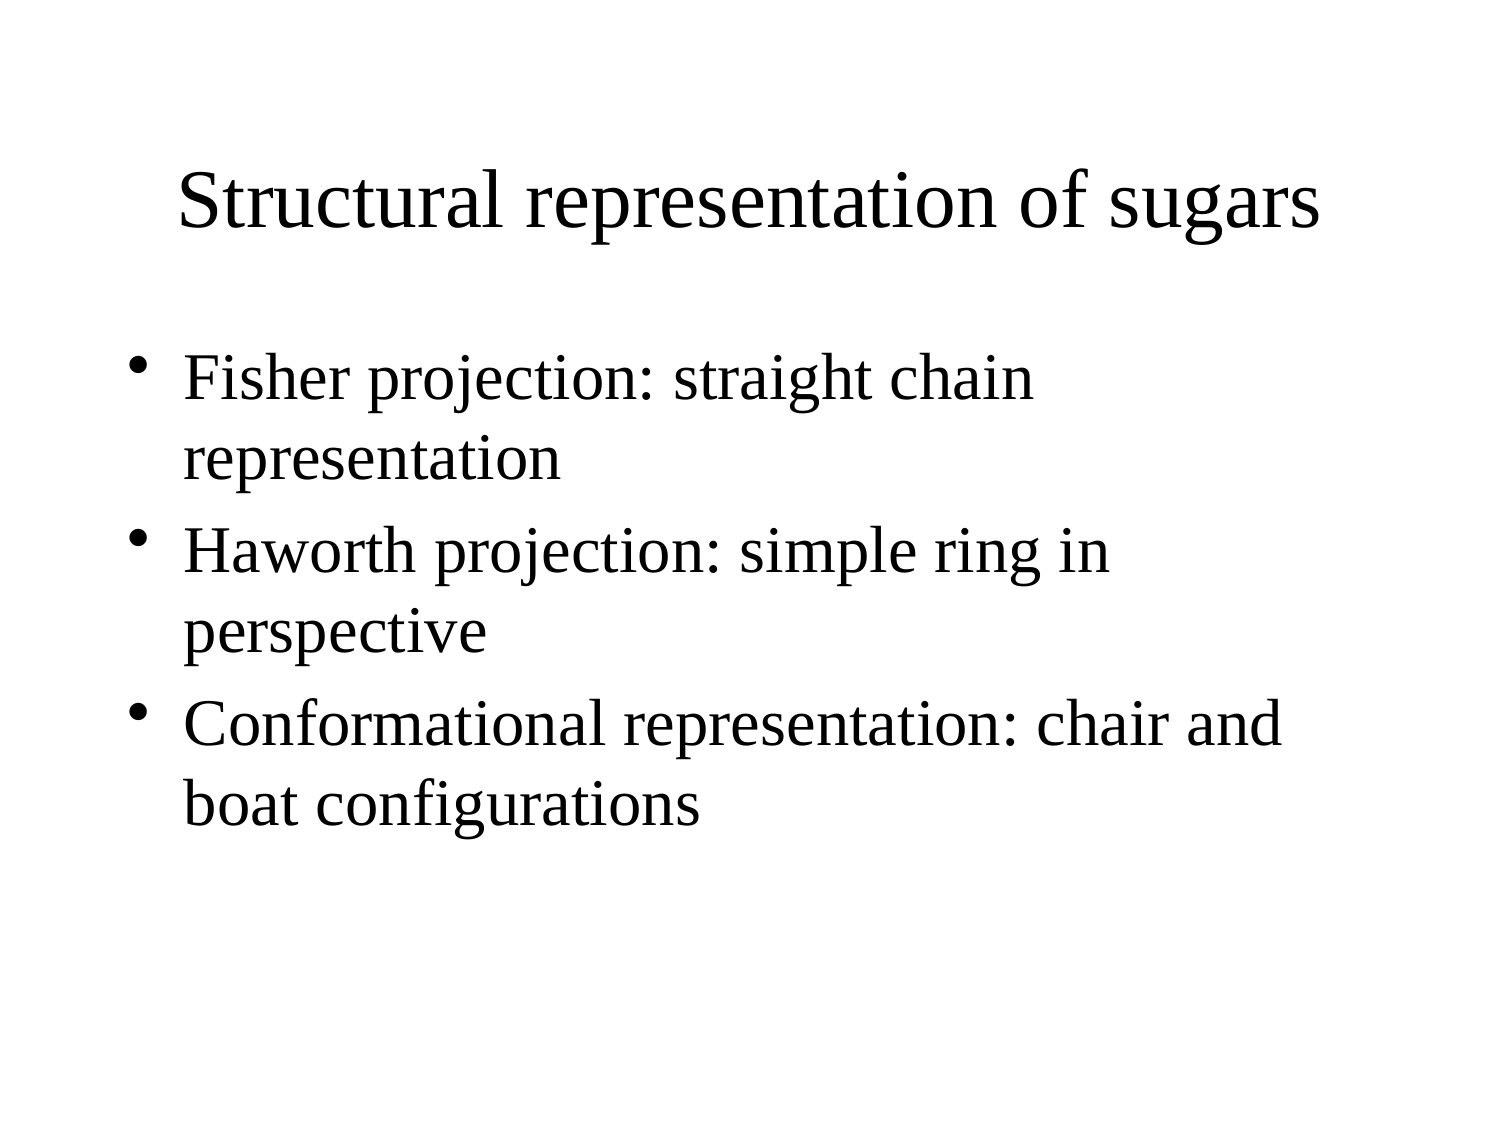

# Structural representation of sugars
Fisher projection: straight chain representation
Haworth projection: simple ring in perspective
Conformational representation: chair and boat configurations